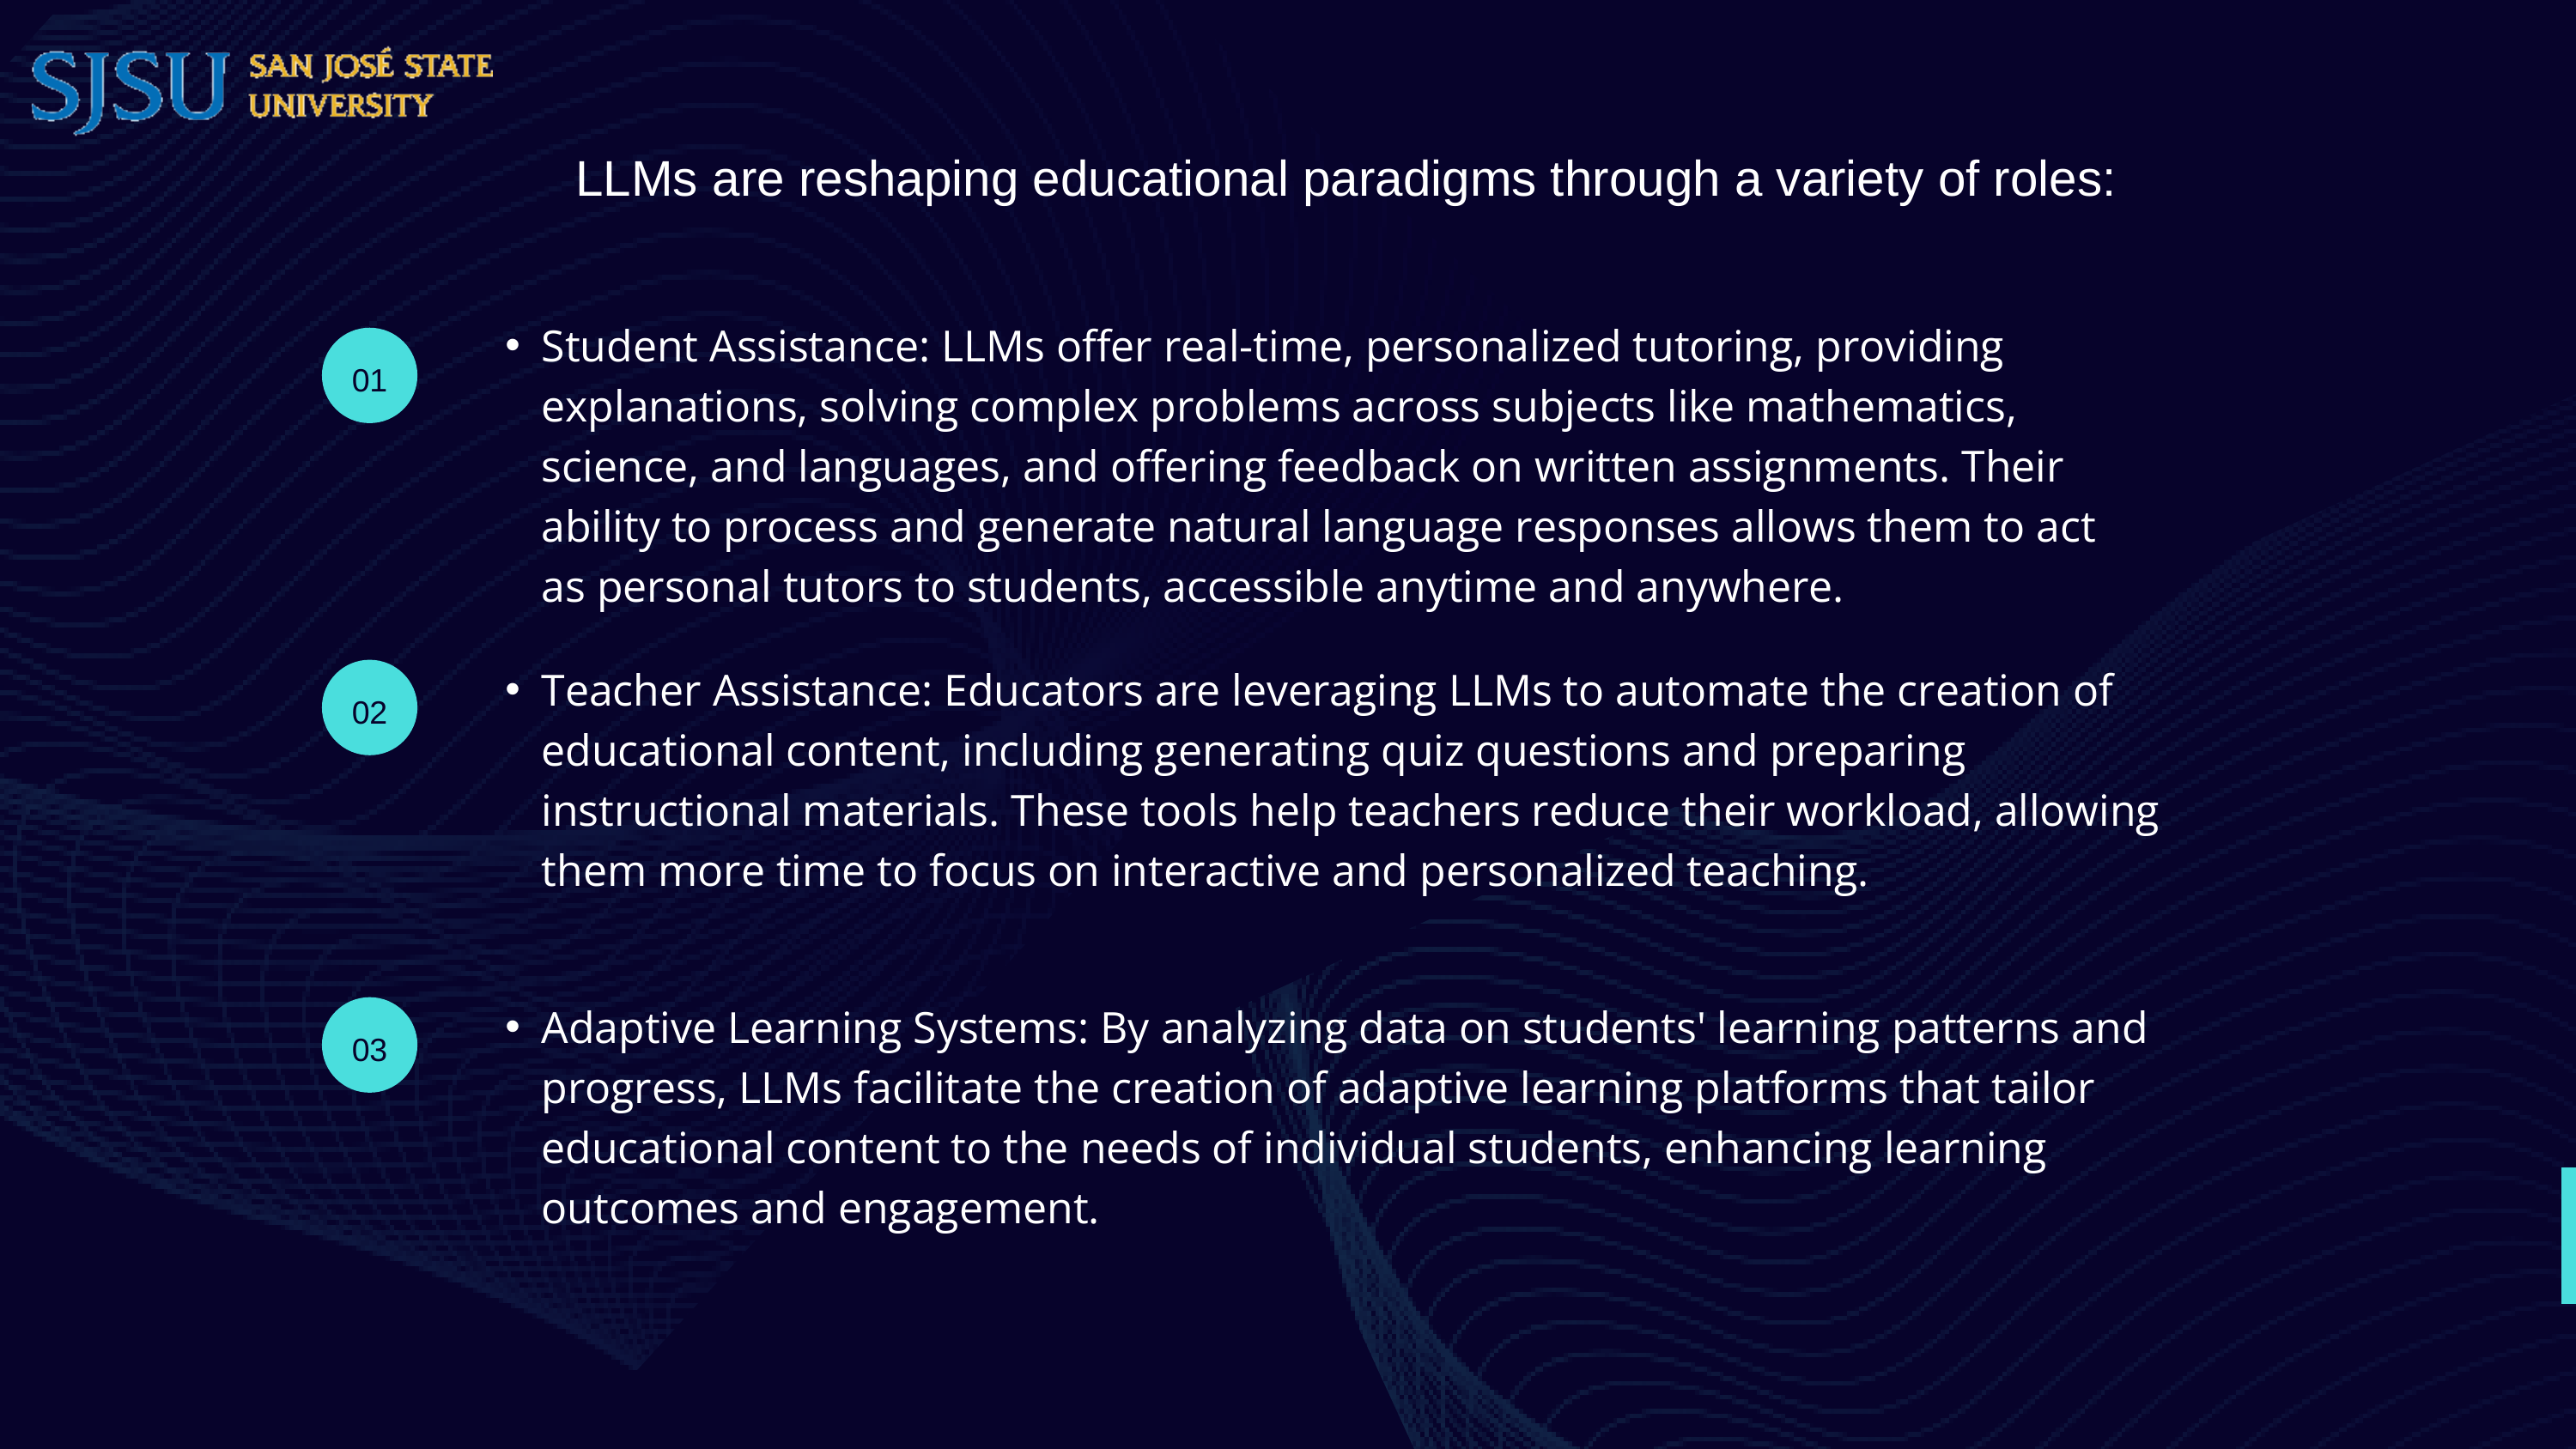

LLMs are reshaping educational paradigms through a variety of roles:

Student Assistance: LLMs offer real-time, personalized tutoring, providing explanations, solving complex problems across subjects like mathematics, science, and languages, and offering feedback on written assignments. Their ability to process and generate natural language responses allows them to act as personal tutors to students, accessible anytime and anywhere.

01

Teacher Assistance: Educators are leveraging LLMs to automate the creation of educational content, including generating quiz questions and preparing instructional materials. These tools help teachers reduce their workload, allowing them more time to focus on interactive and personalized teaching.

02
Adaptive Learning Systems: By analyzing data on students' learning patterns and progress, LLMs facilitate the creation of adaptive learning platforms that tailor educational content to the needs of individual students, enhancing learning outcomes and engagement.

03